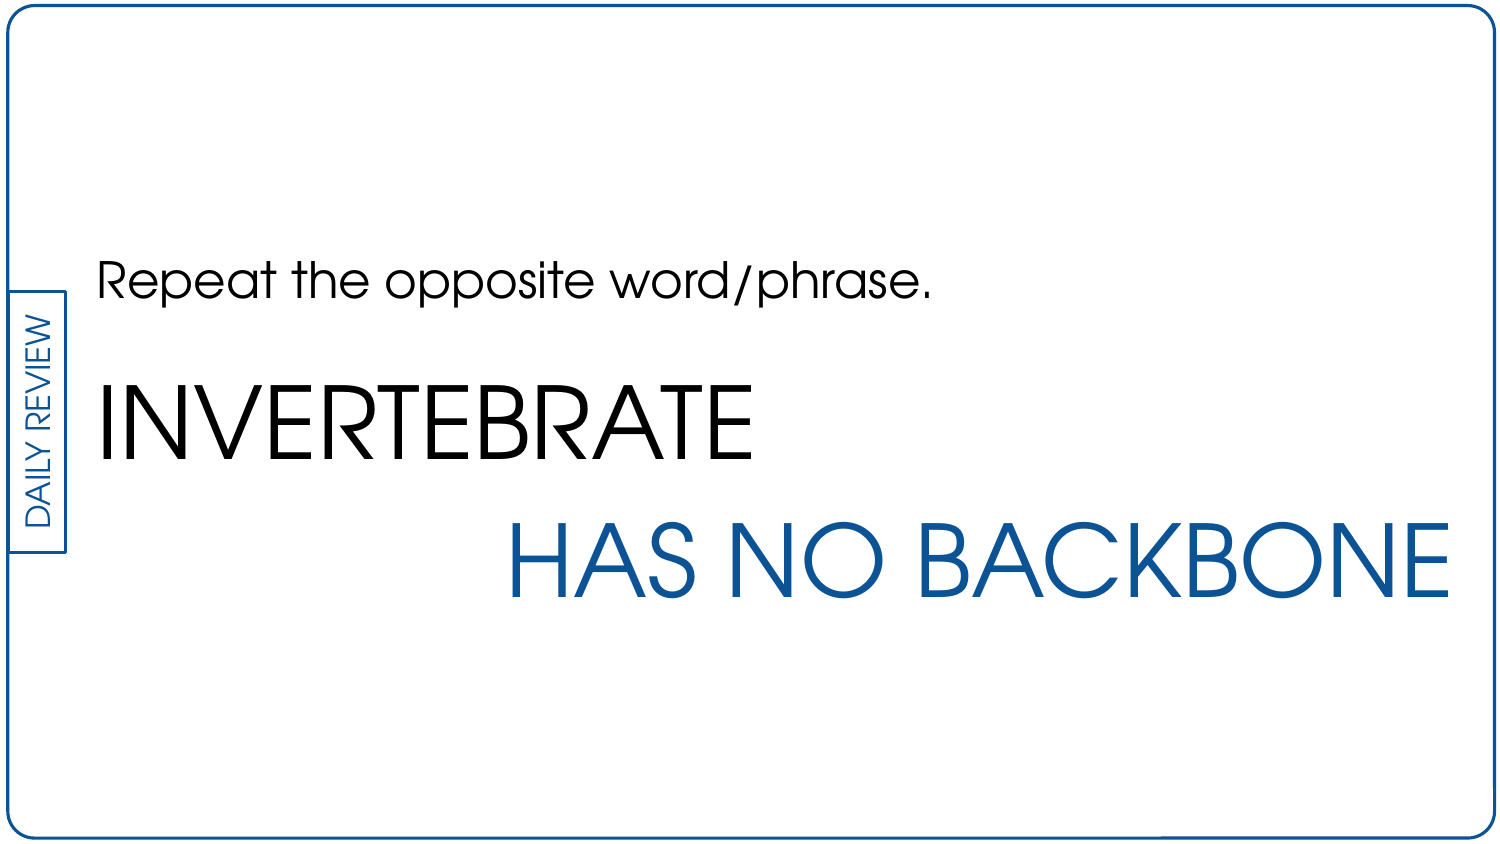

Repeat the opposite word/phrase.
INVERTEBRATE
HAS NO BACKBONE